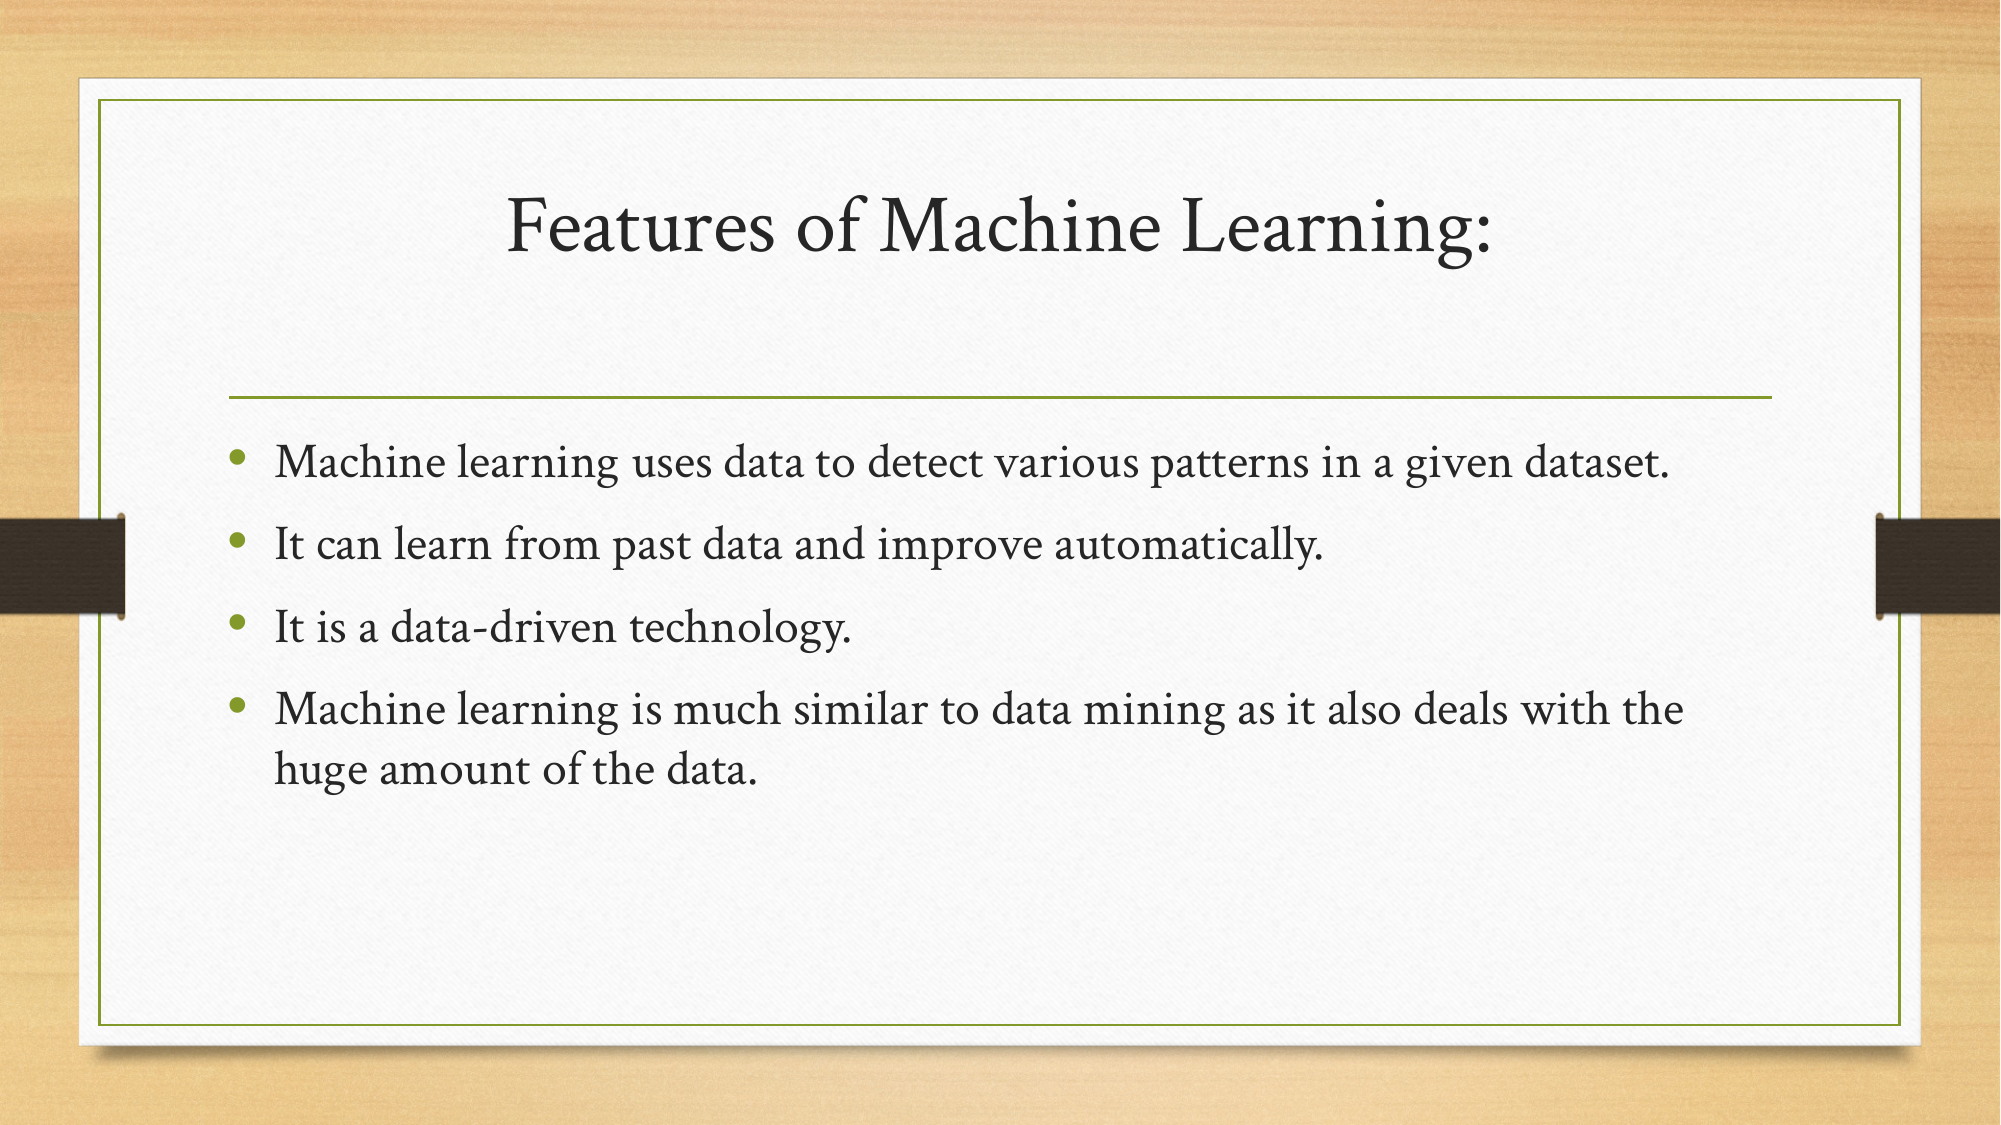

# Features of Machine Learning:
Machine learning uses data to detect various patterns in a given dataset.
It can learn from past data and improve automatically.
It is a data-driven technology.
Machine learning is much similar to data mining as it also deals with the huge amount of the data.